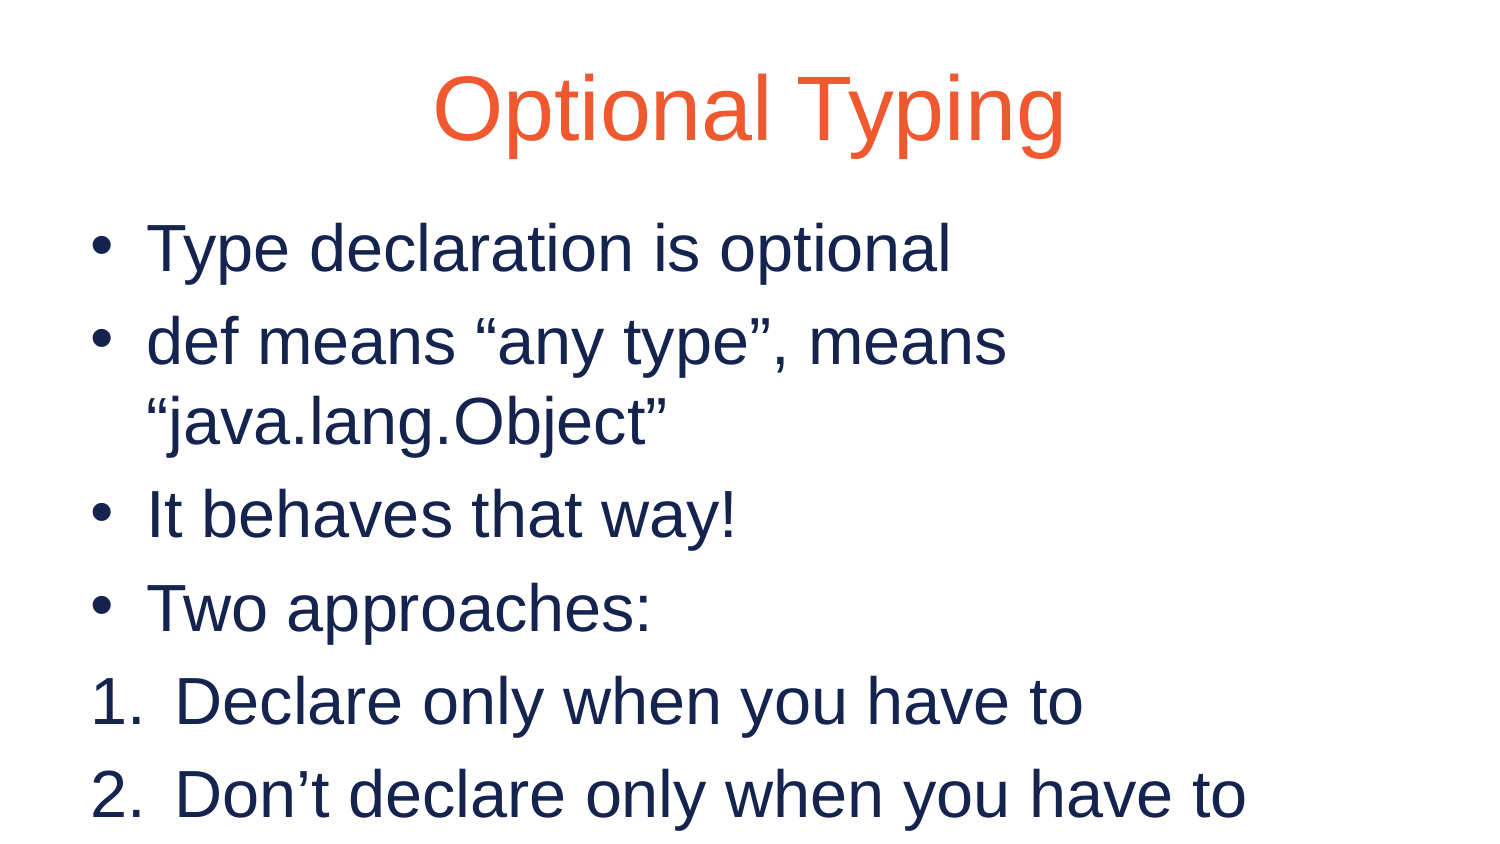

# Optional Typing
Type declaration is optional
def means “any type”, means “java.lang.Object”
It behaves that way!
Two approaches:
Declare only when you have to
Don’t declare only when you have to